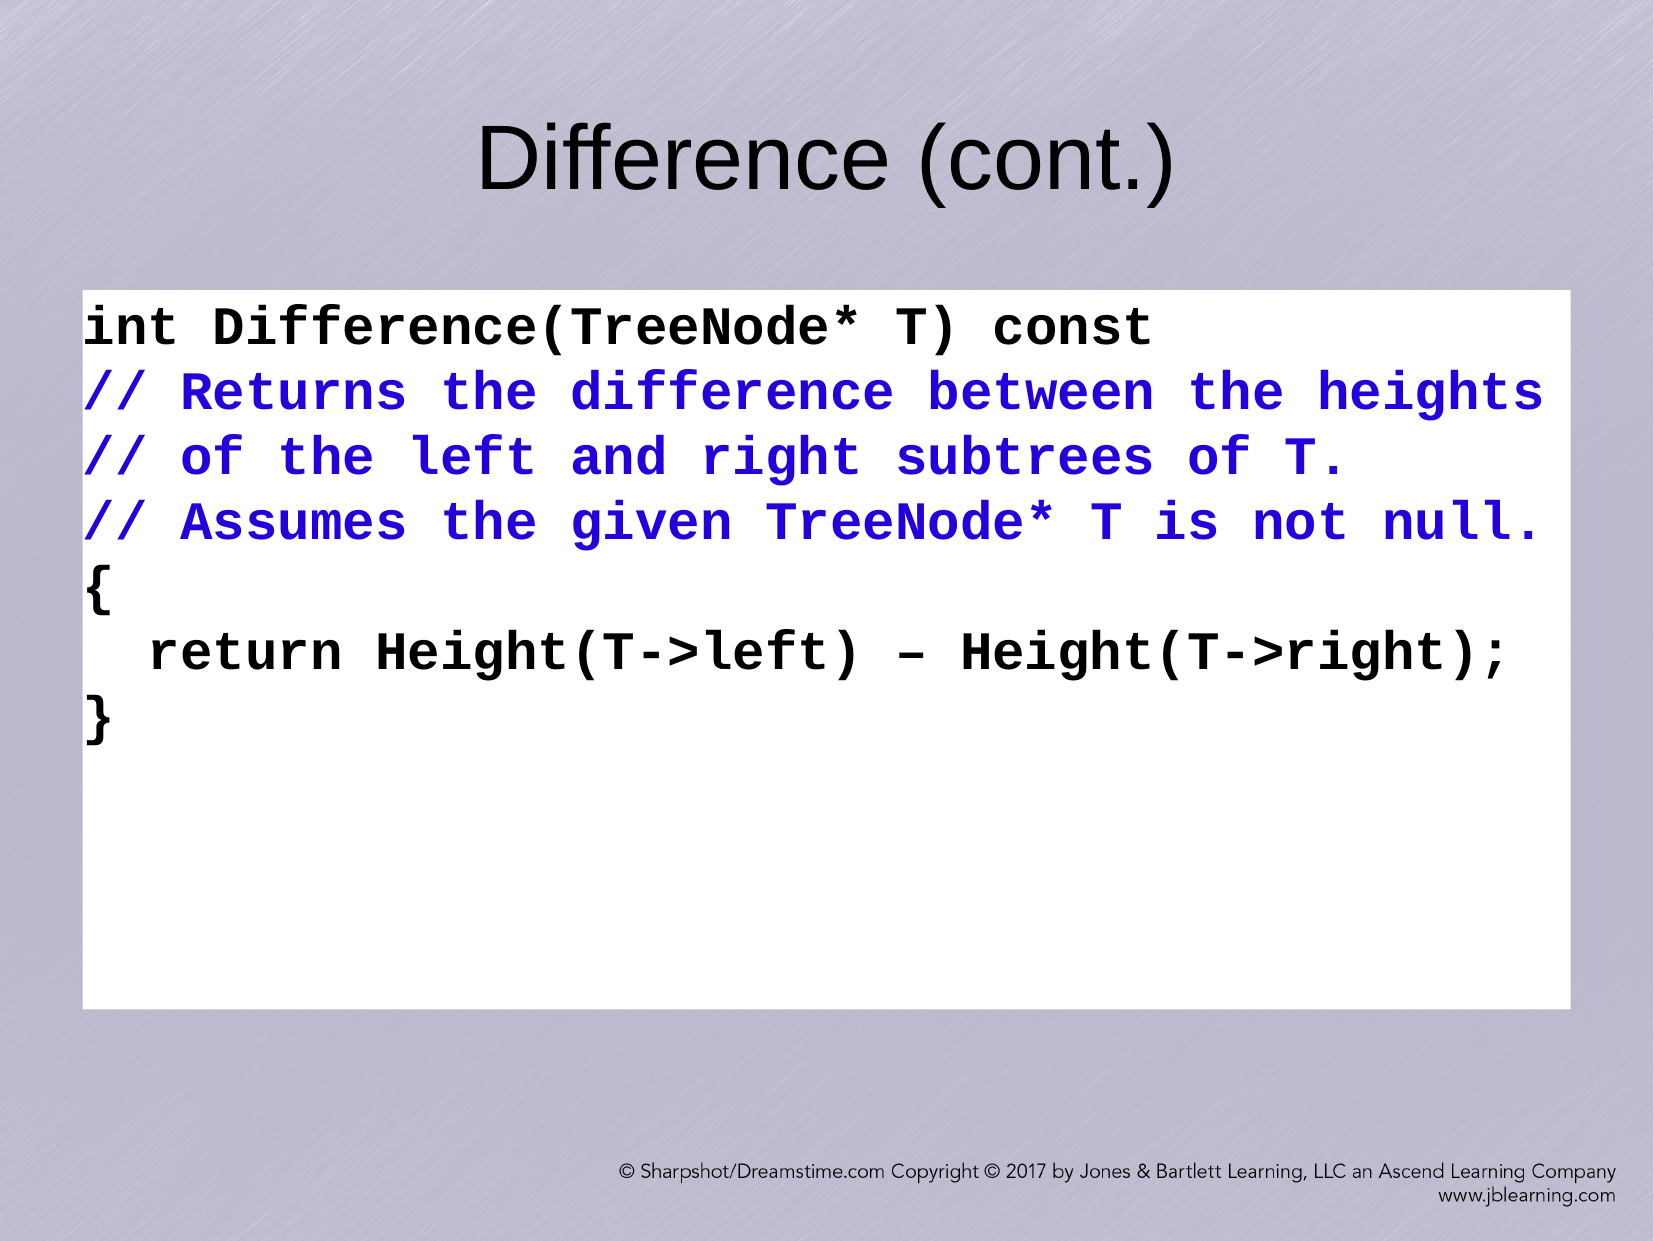

Difference (cont.)
int Difference(TreeNode* T) const
// Returns the difference between the heights
// of the left and right subtrees of T.
// Assumes the given TreeNode* T is not null.
{
  return Height(T->left) – Height(T->right);
}